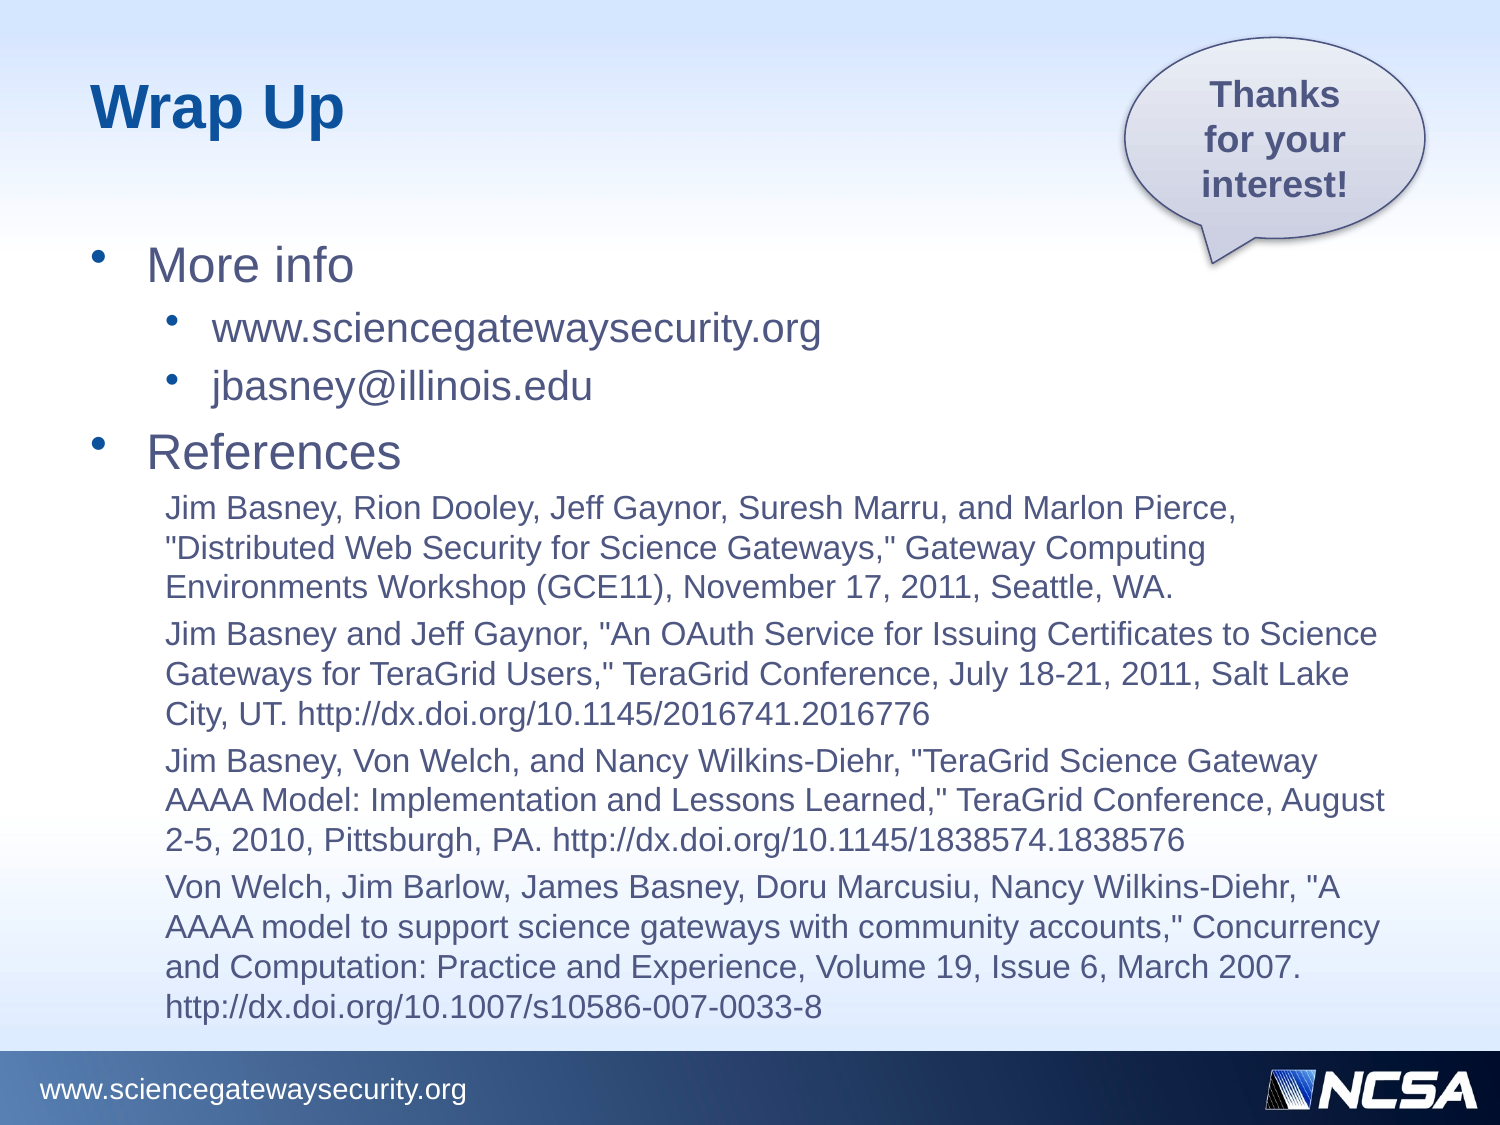

Thanks for your interest!
# Wrap Up
More info
www.sciencegatewaysecurity.org
jbasney@illinois.edu
References
Jim Basney, Rion Dooley, Jeff Gaynor, Suresh Marru, and Marlon Pierce, "Distributed Web Security for Science Gateways," Gateway Computing Environments Workshop (GCE11), November 17, 2011, Seattle, WA.
Jim Basney and Jeff Gaynor, "An OAuth Service for Issuing Certificates to Science Gateways for TeraGrid Users," TeraGrid Conference, July 18-21, 2011, Salt Lake City, UT. http://dx.doi.org/10.1145/2016741.2016776
Jim Basney, Von Welch, and Nancy Wilkins-Diehr, "TeraGrid Science Gateway AAAA Model: Implementation and Lessons Learned," TeraGrid Conference, August 2-5, 2010, Pittsburgh, PA. http://dx.doi.org/10.1145/1838574.1838576
Von Welch, Jim Barlow, James Basney, Doru Marcusiu, Nancy Wilkins-Diehr, "A AAAA model to support science gateways with community accounts," Concurrency and Computation: Practice and Experience, Volume 19, Issue 6, March 2007.
http://dx.doi.org/10.1007/s10586-007-0033-8
www.sciencegatewaysecurity.org